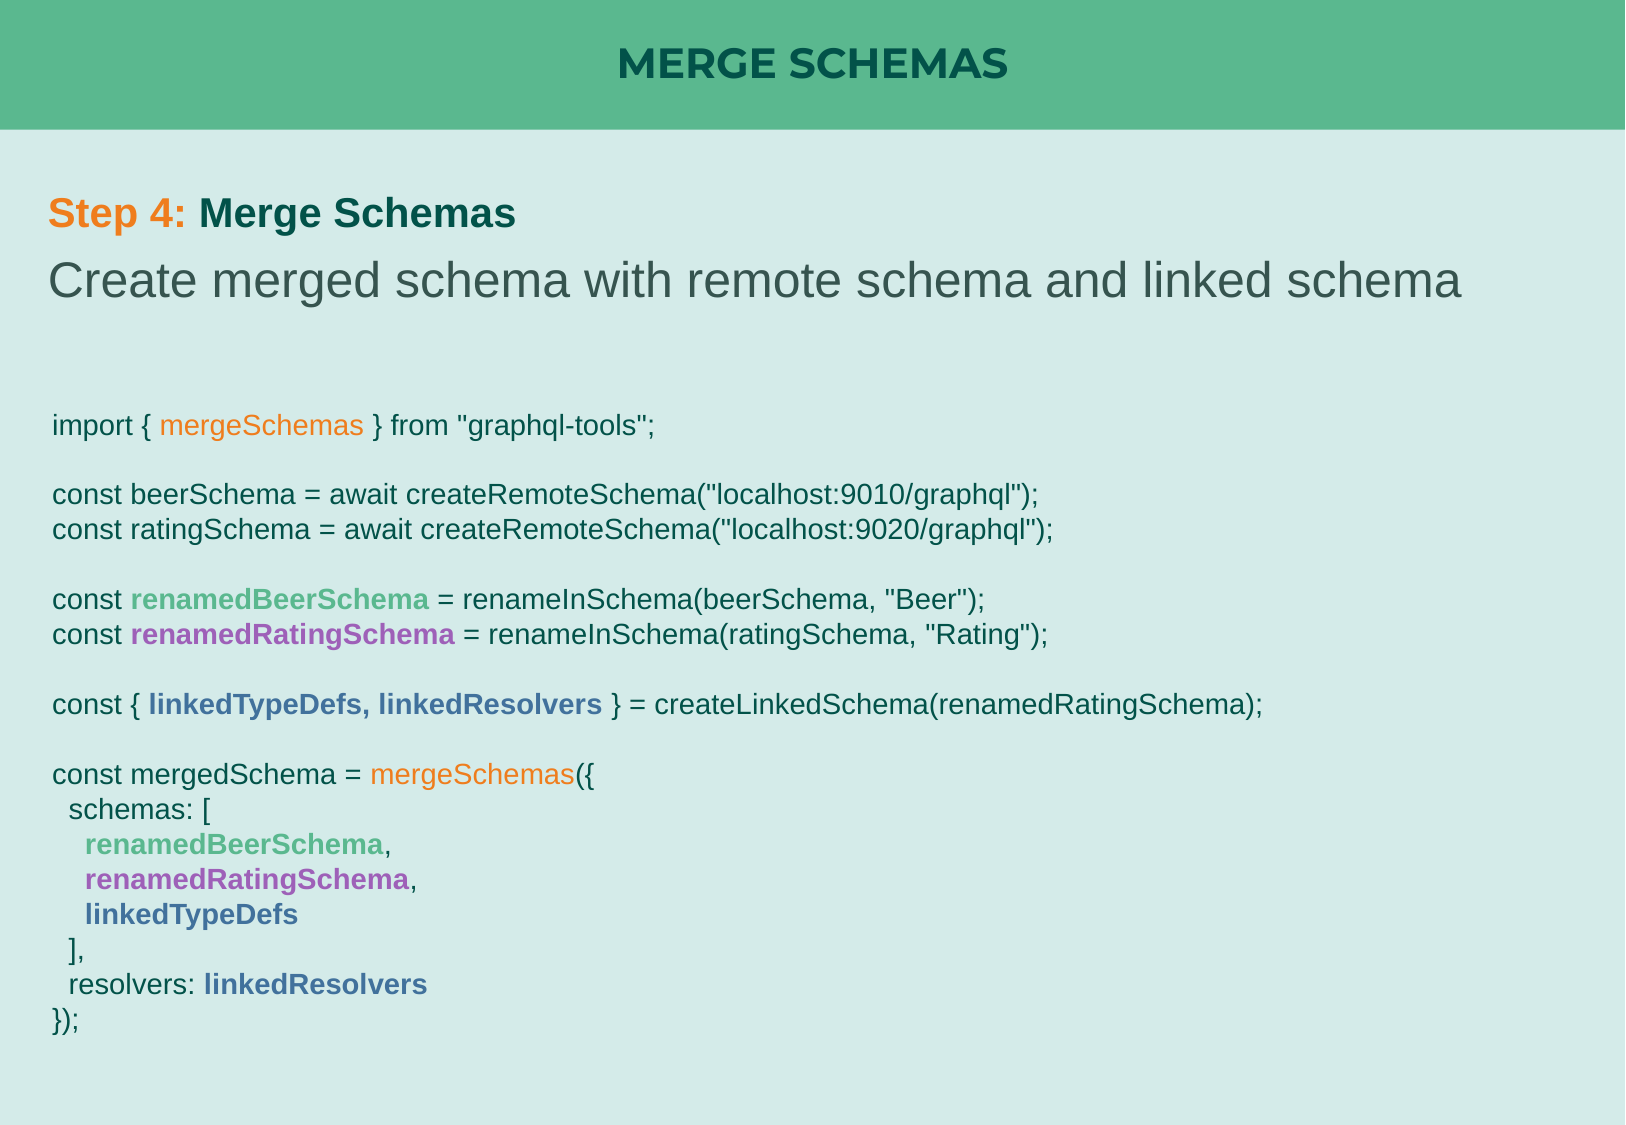

# Merge Schemas
Step 4: Merge Schemas
Create merged schema with remote schema and linked schema
import { mergeSchemas } from "graphql-tools";

const beerSchema = await createRemoteSchema("localhost:9010/graphql");
const ratingSchema = await createRemoteSchema("localhost:9020/graphql");

const renamedBeerSchema = renameInSchema(beerSchema, "Beer");
const renamedRatingSchema = renameInSchema(ratingSchema, "Rating");

const { linkedTypeDefs, linkedResolvers } = createLinkedSchema(renamedRatingSchema);

const mergedSchema = mergeSchemas({
  schemas: [
    renamedBeerSchema,
    renamedRatingSchema,
    linkedTypeDefs
  ],
  resolvers: linkedResolvers
});